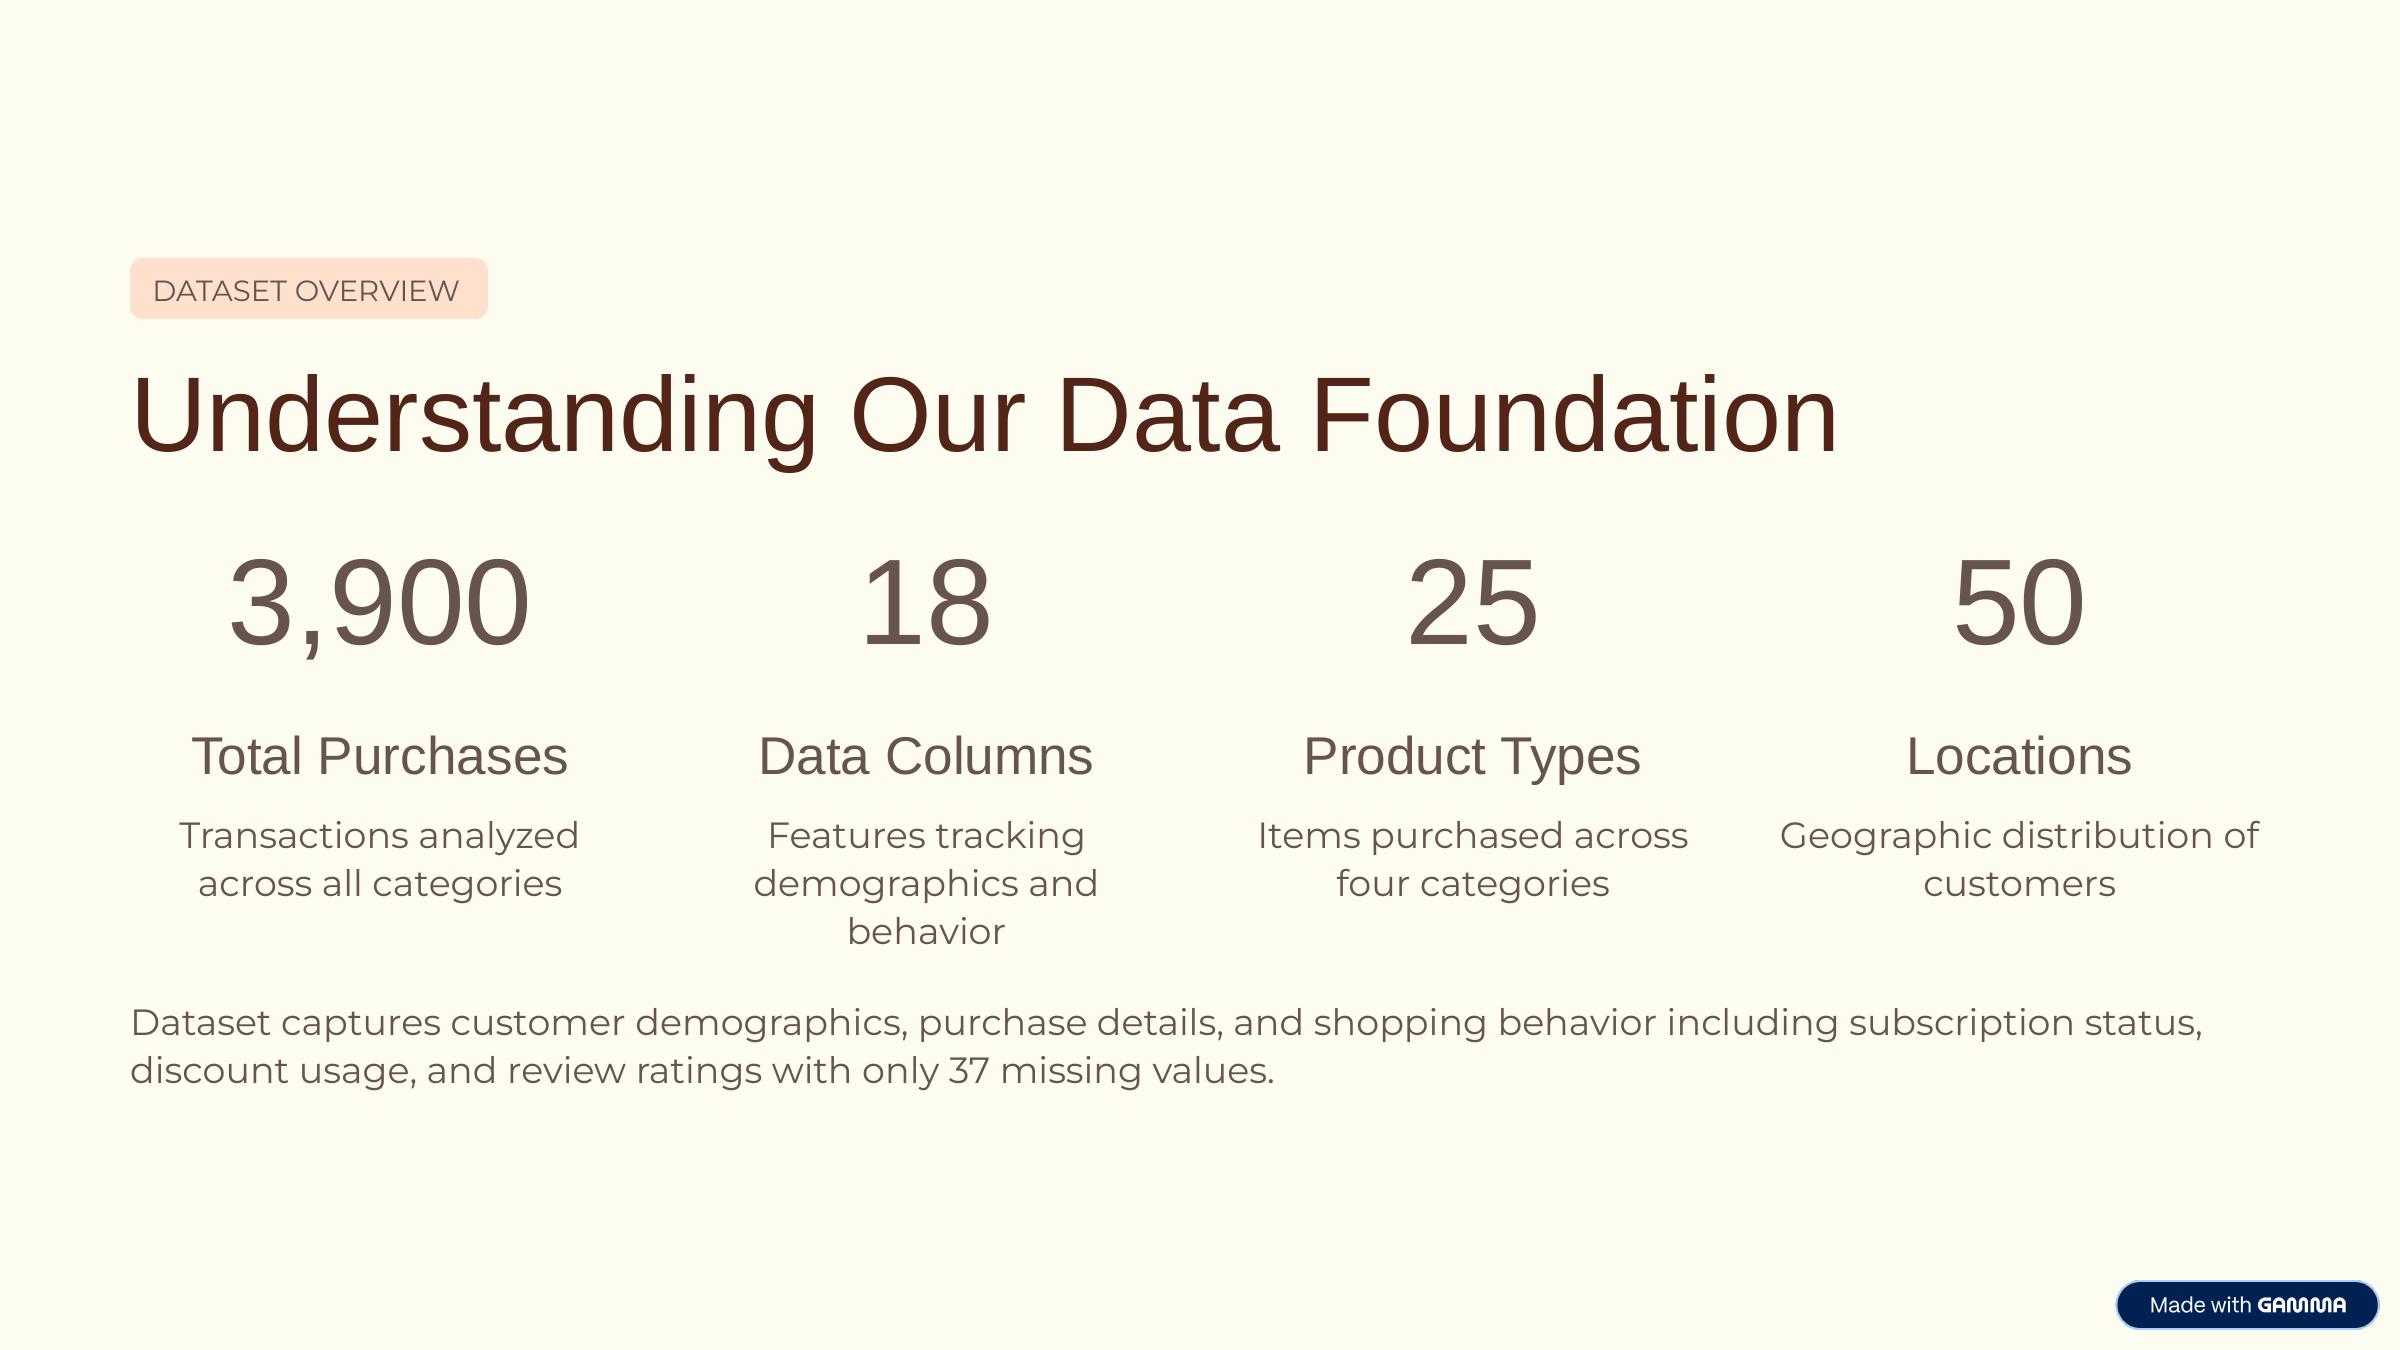

DATASET OVERVIEW
Understanding Our Data Foundation
3,900
18
25
50
Total Purchases
Data Columns
Product Types
Locations
Transactions analyzed across all categories
Features tracking demographics and behavior
Items purchased across four categories
Geographic distribution of customers
Dataset captures customer demographics, purchase details, and shopping behavior including subscription status, discount usage, and review ratings with only 37 missing values.